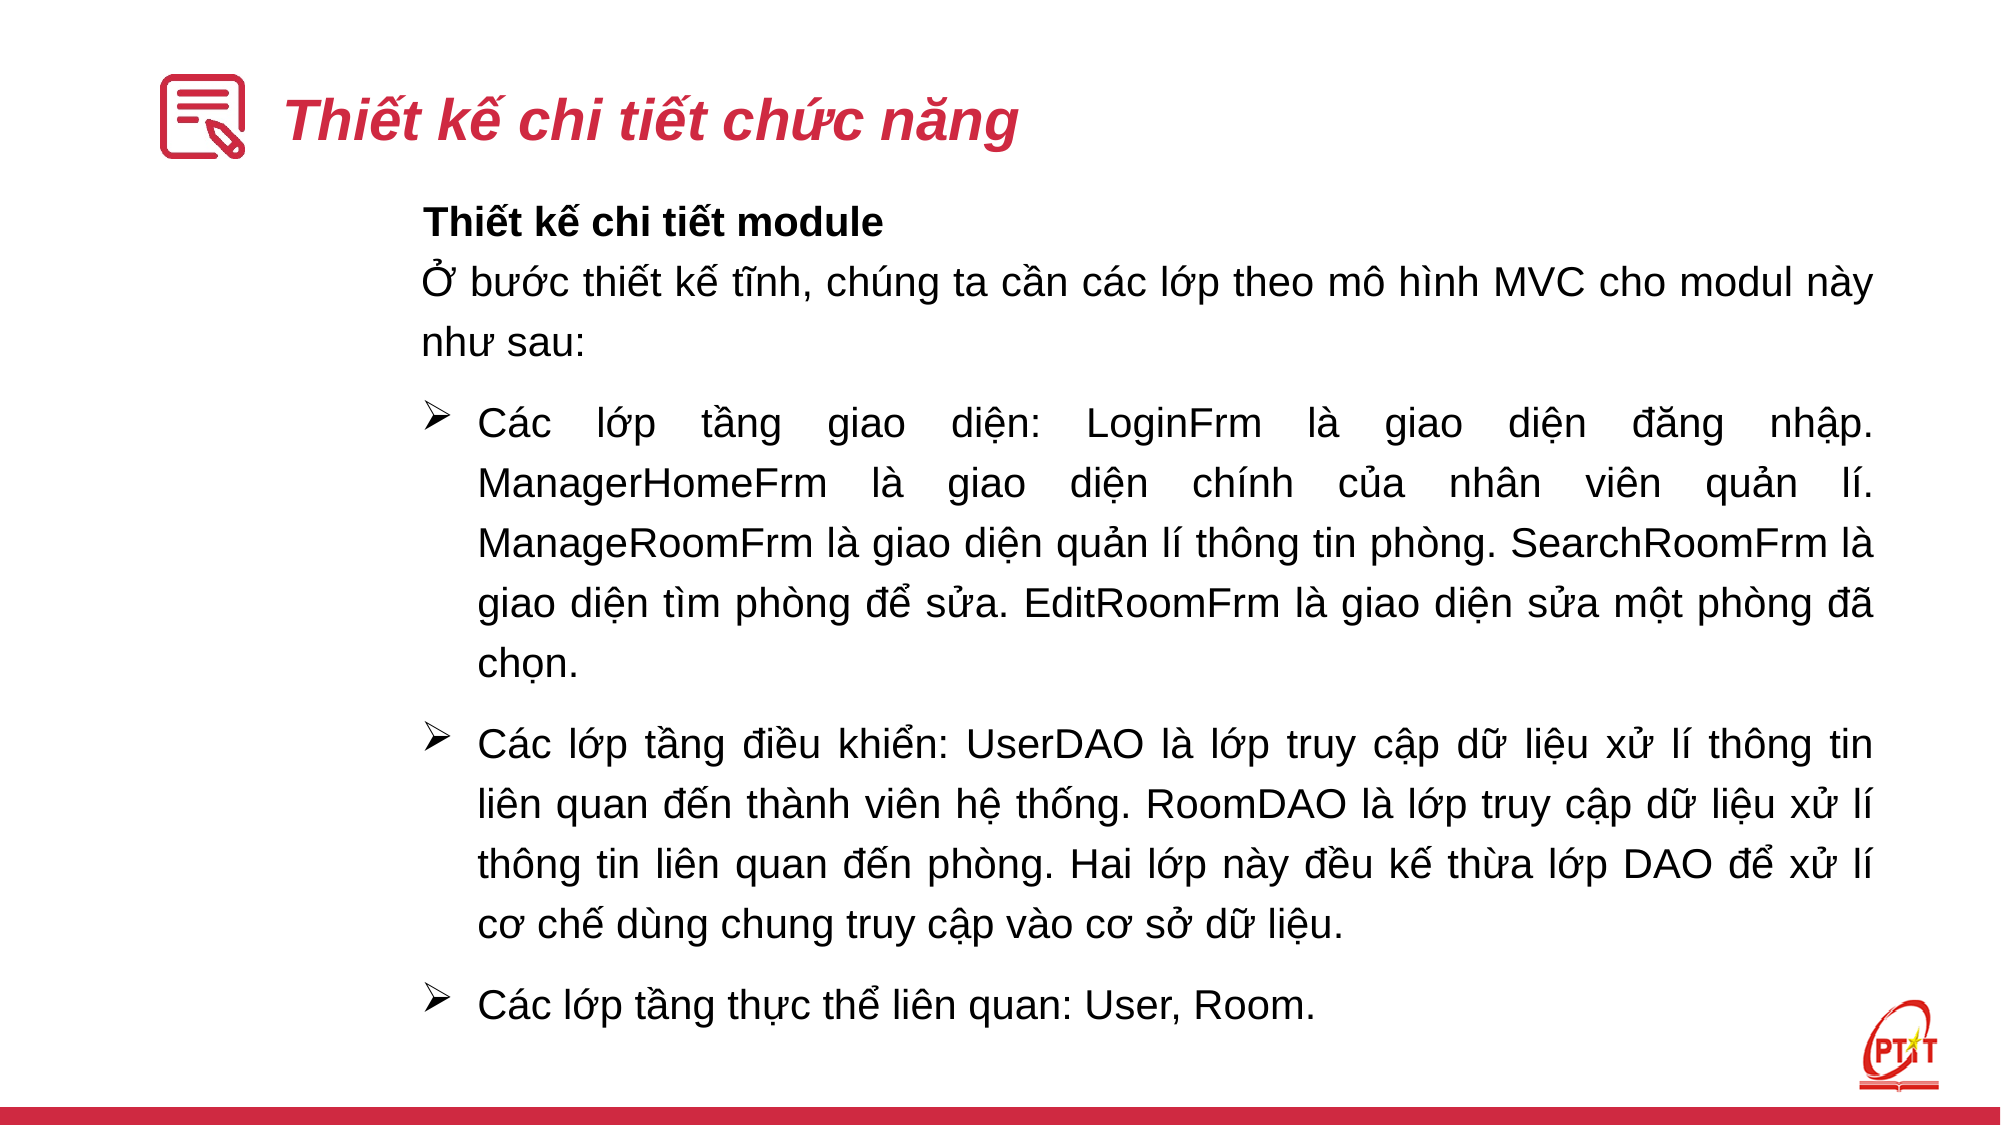

# Thiết kế chi tiết chức năng
Thiết kế chi tiết module
Ở bước thiết kế tĩnh, chúng ta cần các lớp theo mô hình MVC cho modul này như sau:
Các lớp tầng giao diện: LoginFrm là giao diện đăng nhập. ManagerHomeFrm là giao diện chính của nhân viên quản lí. ManageRoomFrm là giao diện quản lí thông tin phòng. SearchRoomFrm là giao diện tìm phòng để sửa. EditRoomFrm là giao diện sửa một phòng đã chọn.
Các lớp tầng điều khiển: UserDAO là lớp truy cập dữ liệu xử lí thông tin liên quan đến thành viên hệ thống. RoomDAO là lớp truy cập dữ liệu xử lí thông tin liên quan đến phòng. Hai lớp này đều kế thừa lớp DAO để xử lí cơ chế dùng chung truy cập vào cơ sở dữ liệu.
Các lớp tầng thực thể liên quan: User, Room.